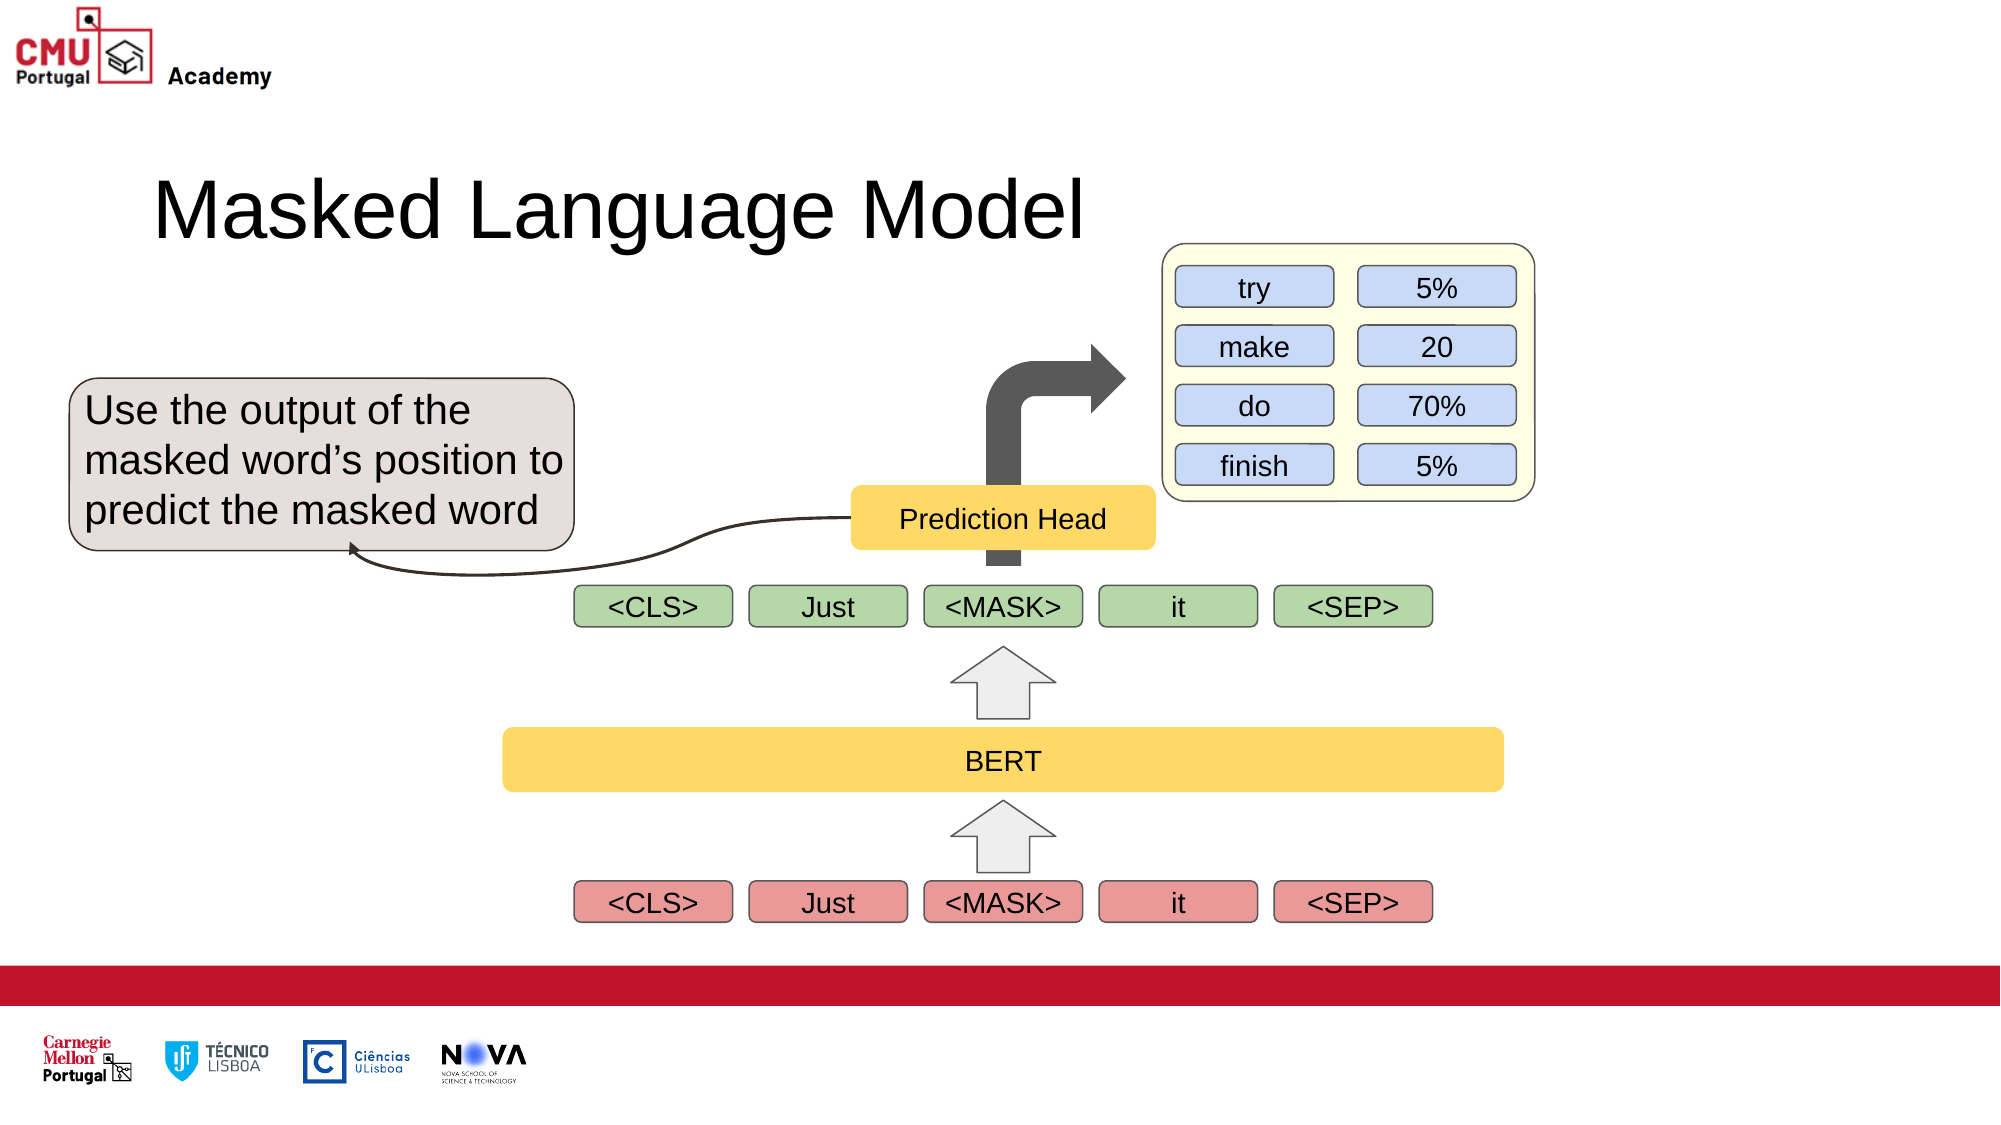

# Masked Language Model

try
5%
make
20

Use the output of the masked word’s position to predict the masked word

do
70%
finish
5%
Prediction Head
<CLS>
Just
<MASK>
it
<SEP>

BERT

<CLS>
Just
<MASK>
it
<SEP>